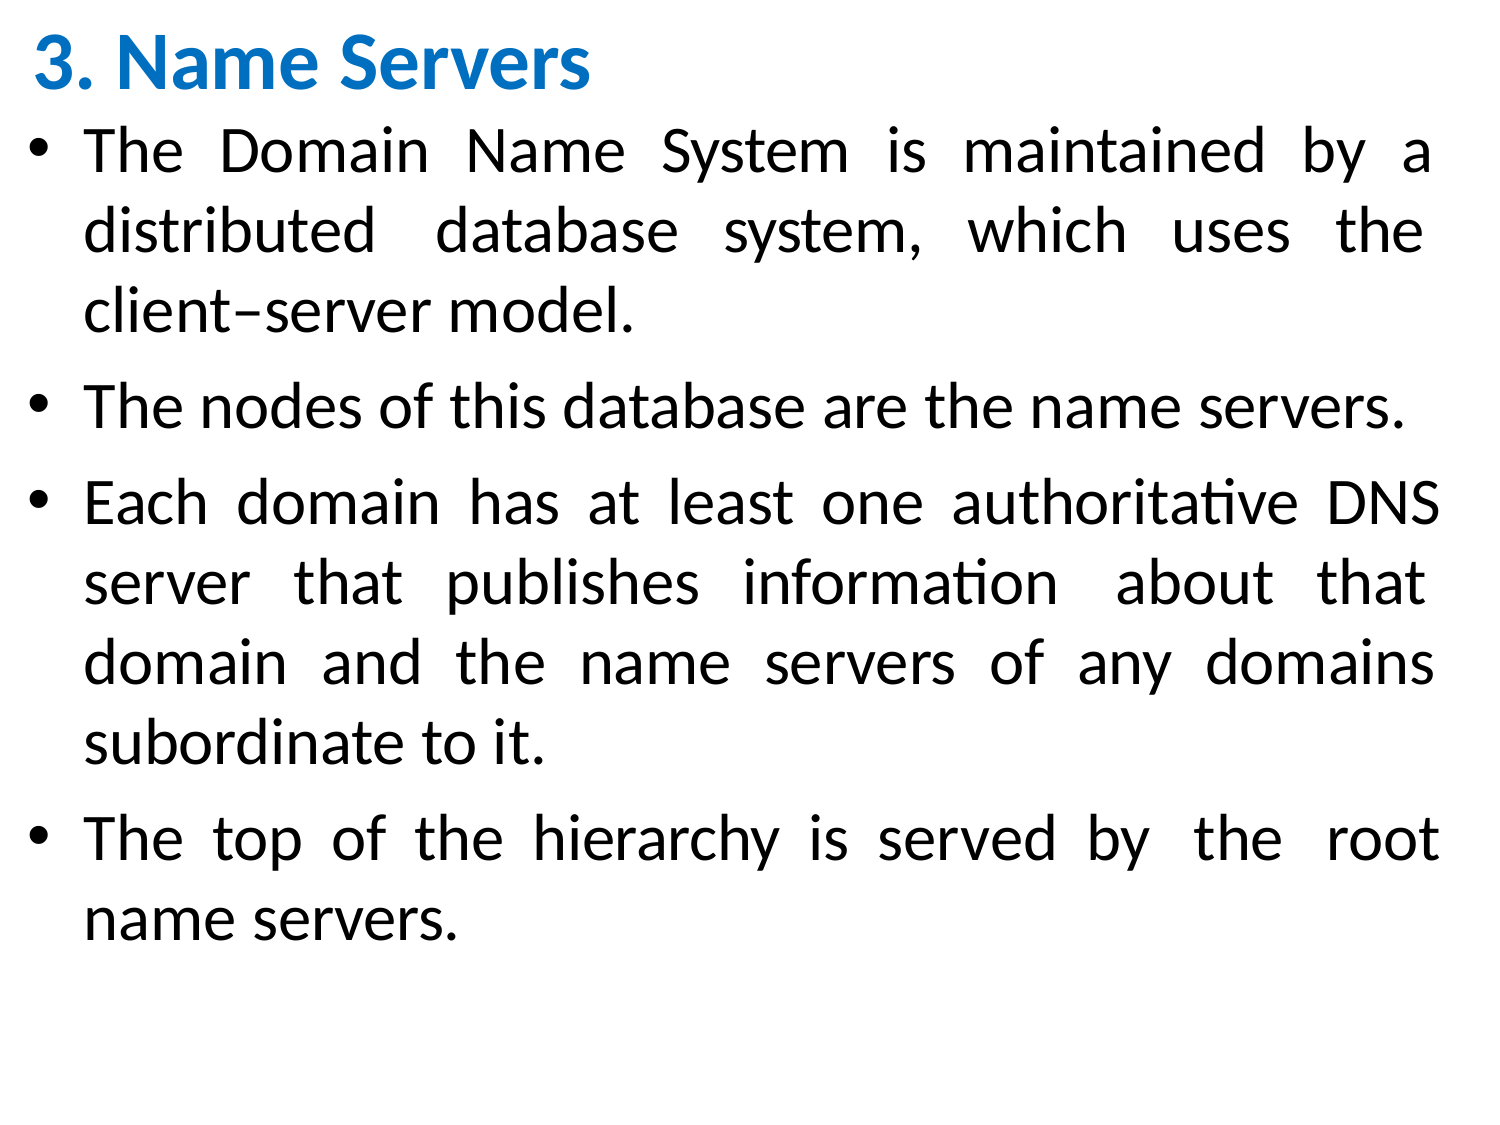

# 3. Name Servers
The Domain Name System is maintained by a  distributed database system, which uses the  client–server model.
The nodes of this database are the name servers.
Each domain has at least one authoritative DNS  server that publishes information about that  domain and the name servers of any domains  subordinate to it.
The top of the hierarchy is served by the root  name servers.